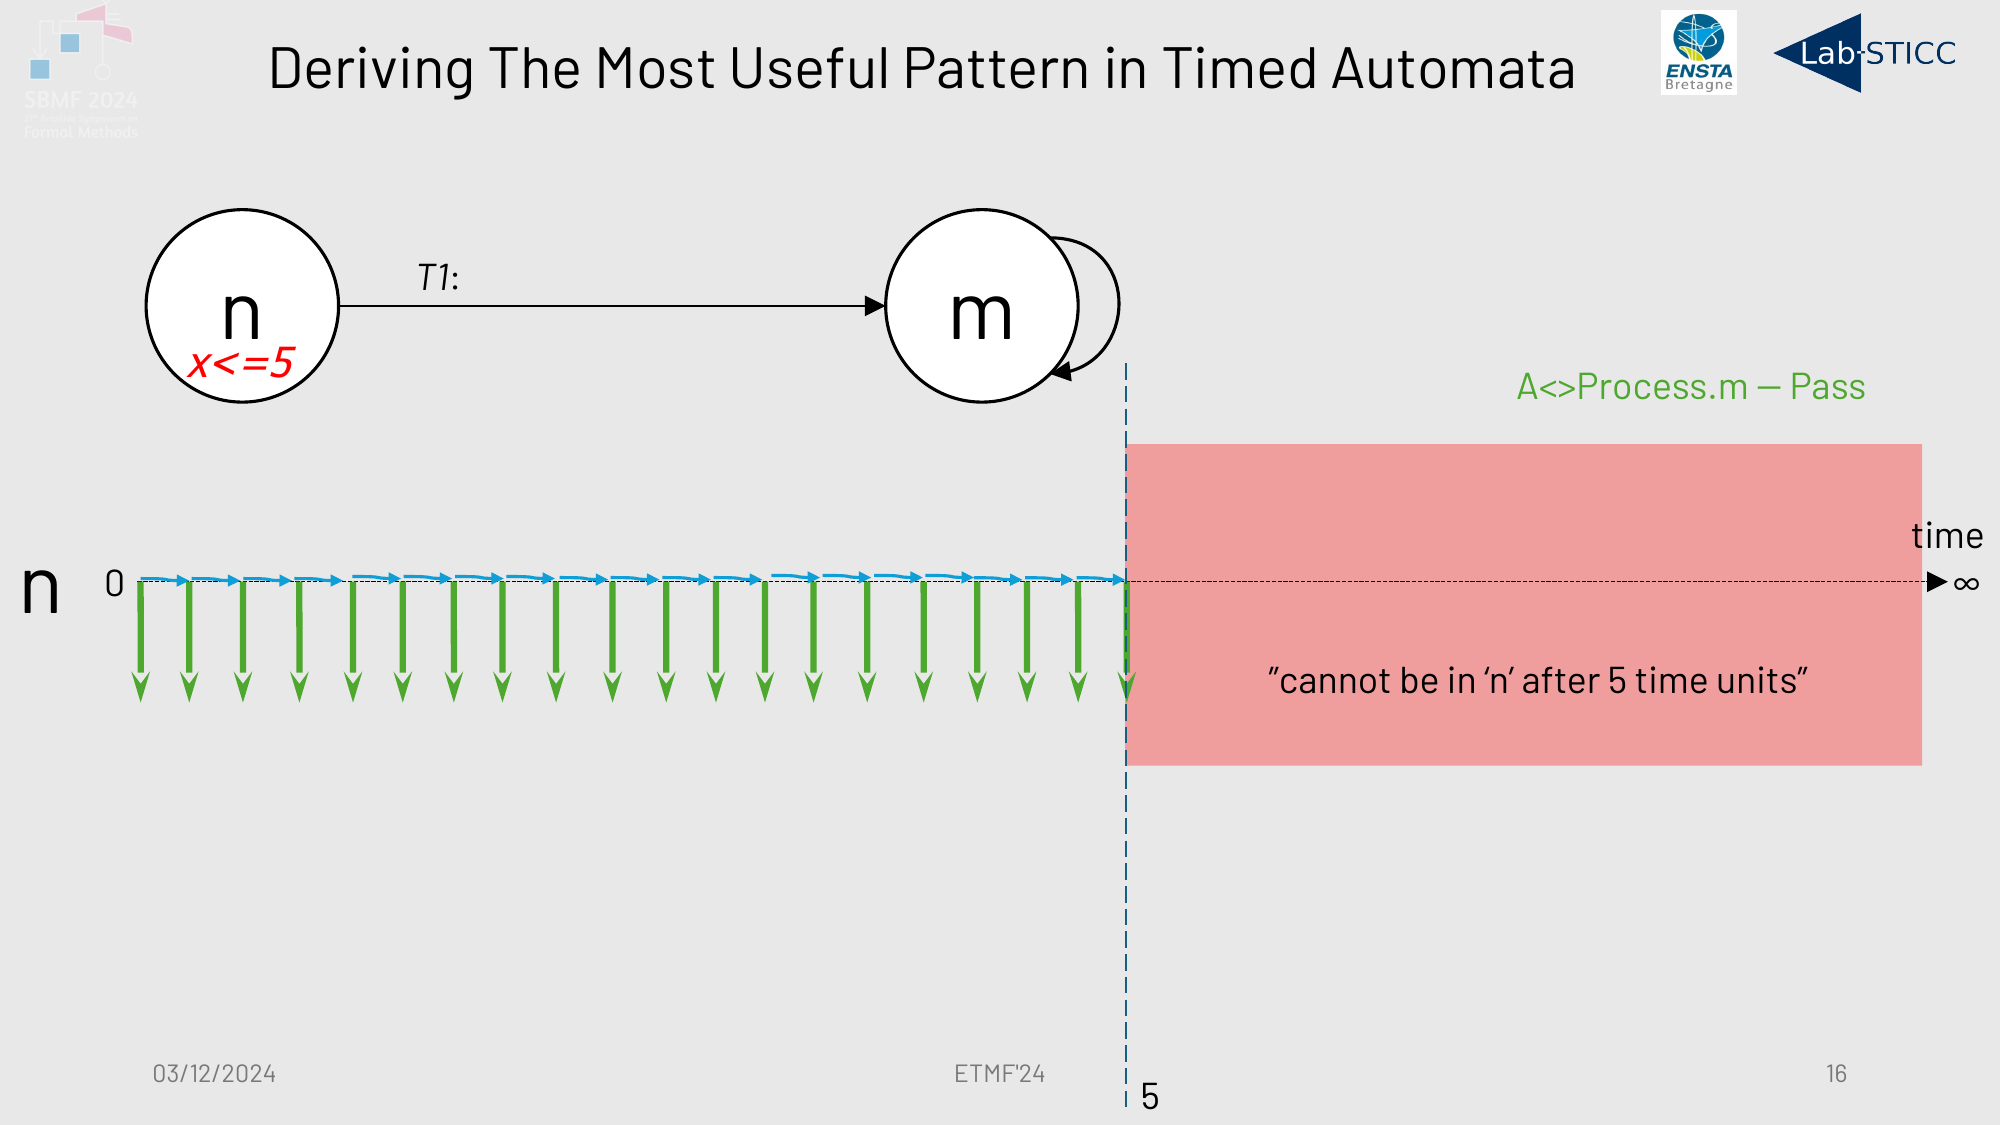

Deriving The Most Useful Pattern in Timed Automata
n
m
T1:

x<=5
A<>Process.m -- Pass

time
n
0
∞

”cannot be in ‘n’ after 5 time units”
03/12/2024
ETMF'24
16
5